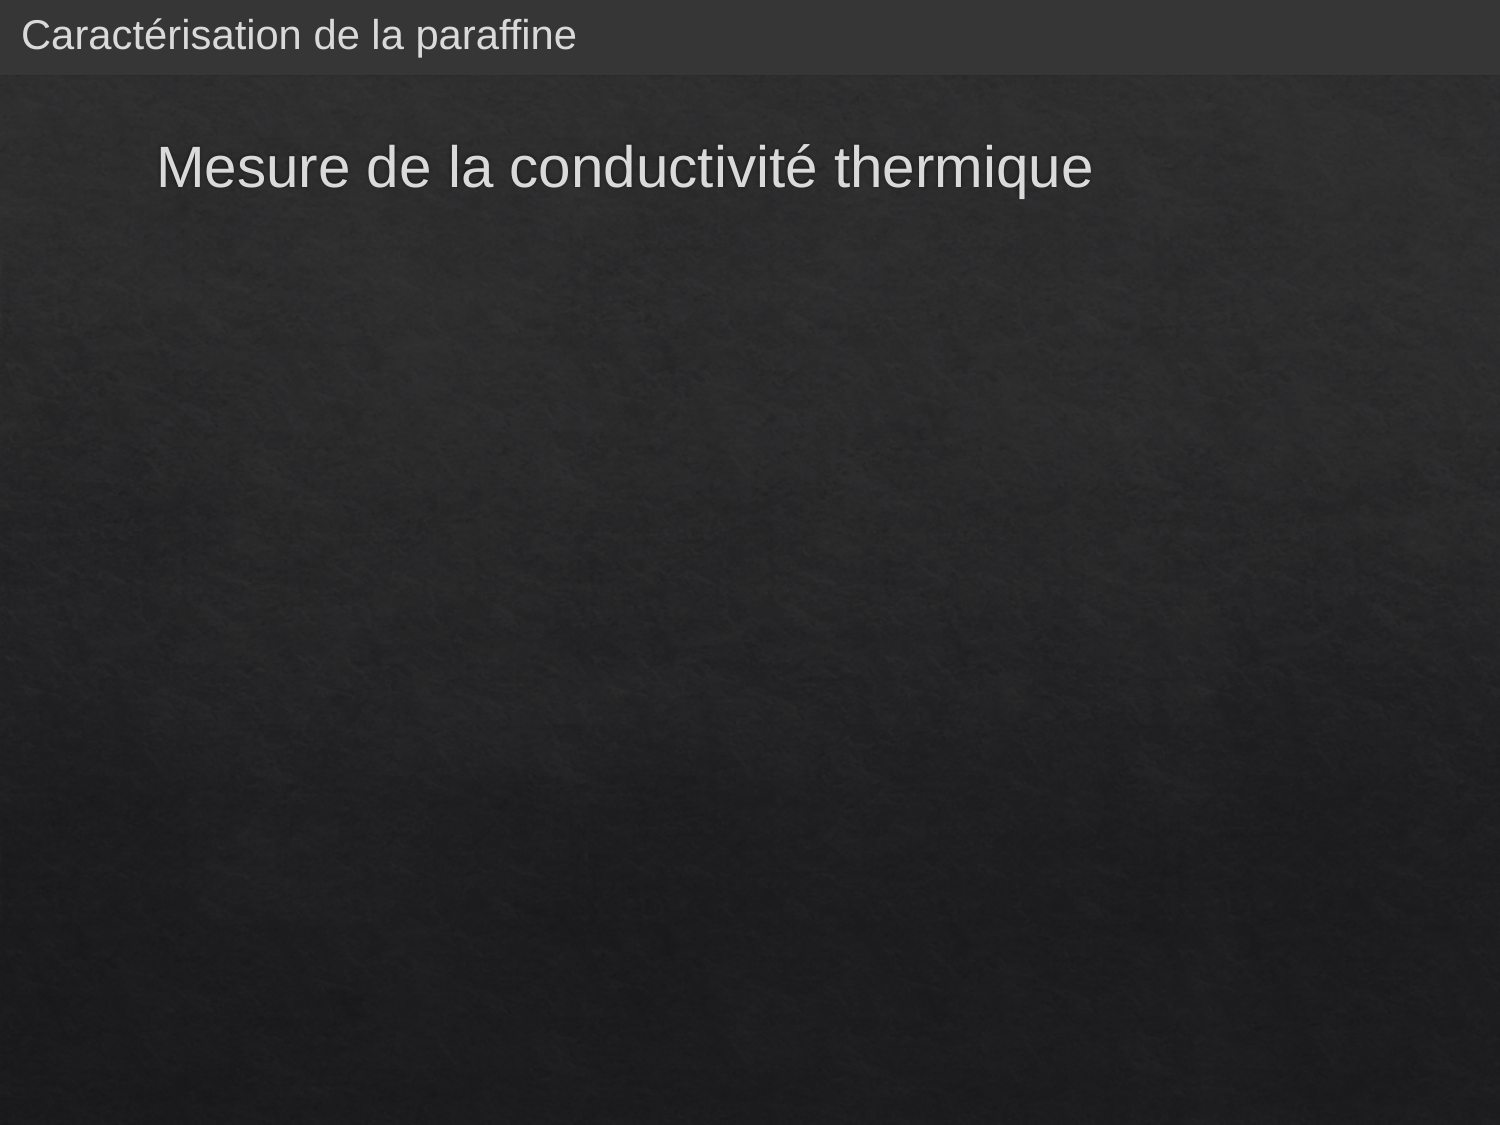

Caractérisation de la paraffine

# Mesure de la conductivité thermique